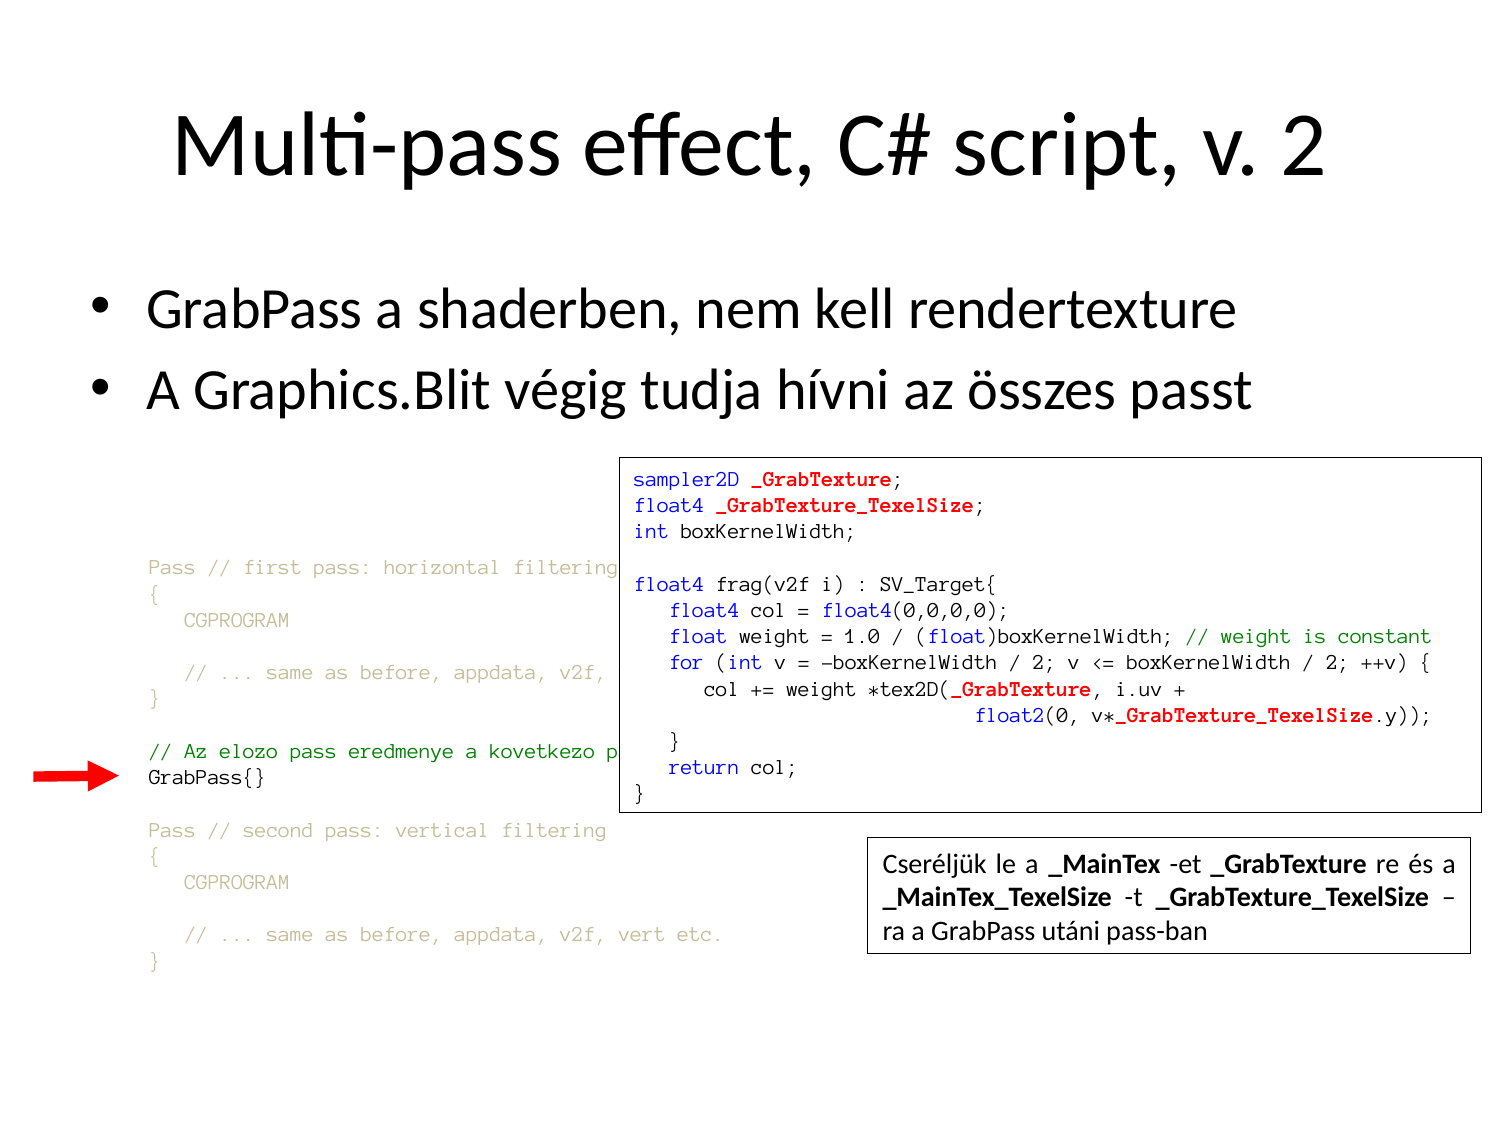

# Multi-pass effect, C# script, v. 2
GrabPass a shaderben, nem kell rendertexture
A Graphics.Blit végig tudja hívni az összes passt
sampler2D _GrabTexture;
float4 _GrabTexture_TexelSize;
int boxKernelWidth;

float4 frag(v2f i) : SV_Target{
   float4 col = float4(0,0,0,0);
   float weight = 1.0 / (float)boxKernelWidth; // weight is constant
   for (int v = -boxKernelWidth / 2; v <= boxKernelWidth / 2; ++v) {
      col += weight *tex2D(_GrabTexture, i.uv +
                             float2(0, v*_GrabTexture_TexelSize.y));
   }
   return col;
}
Pass // first pass: horizontal filtering
{
   CGPROGRAM

   // ... same as before, appdata, v2f, vert etc.
}

// Az elozo pass eredmenye a kovetkezo passban a _GrabTexture neven lesz elerheto
GrabPass{}

Pass // second pass: vertical filtering
{
   CGPROGRAM

   // ... same as before, appdata, v2f, vert etc.
}

Cseréljük le a _MainTex -et _GrabTexture re és a _MainTex_TexelSize -t _GrabTexture_TexelSize –ra a GrabPass utáni pass-ban